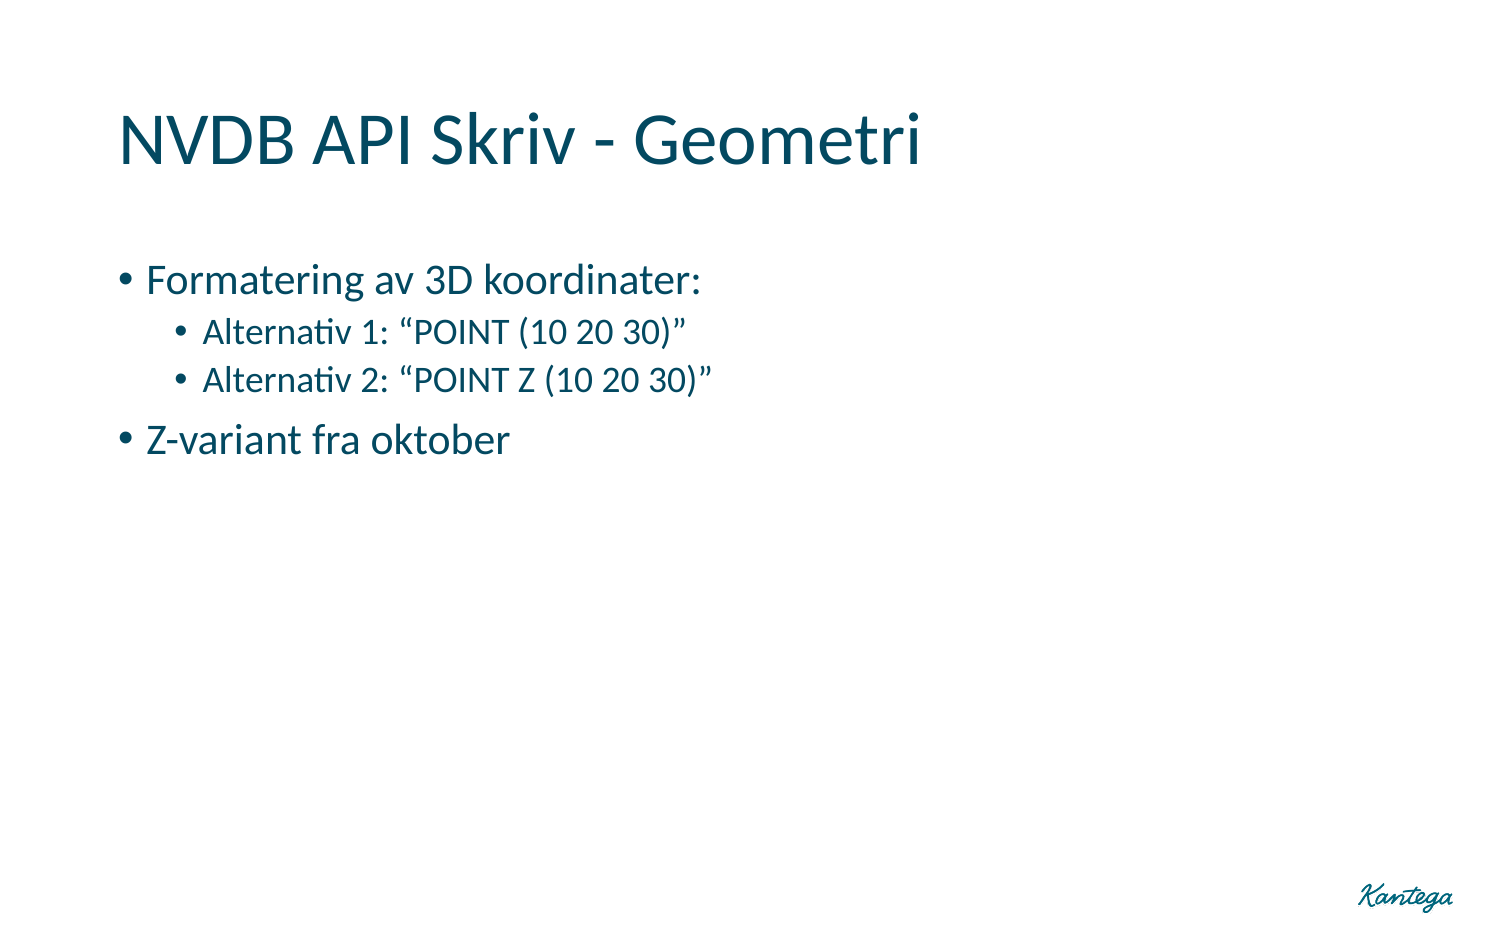

# NVDB API Skriv - Geometri
Formatering av 3D koordinater:
Alternativ 1: “POINT (10 20 30)”
Alternativ 2: “POINT Z (10 20 30)”
Z-variant fra oktober